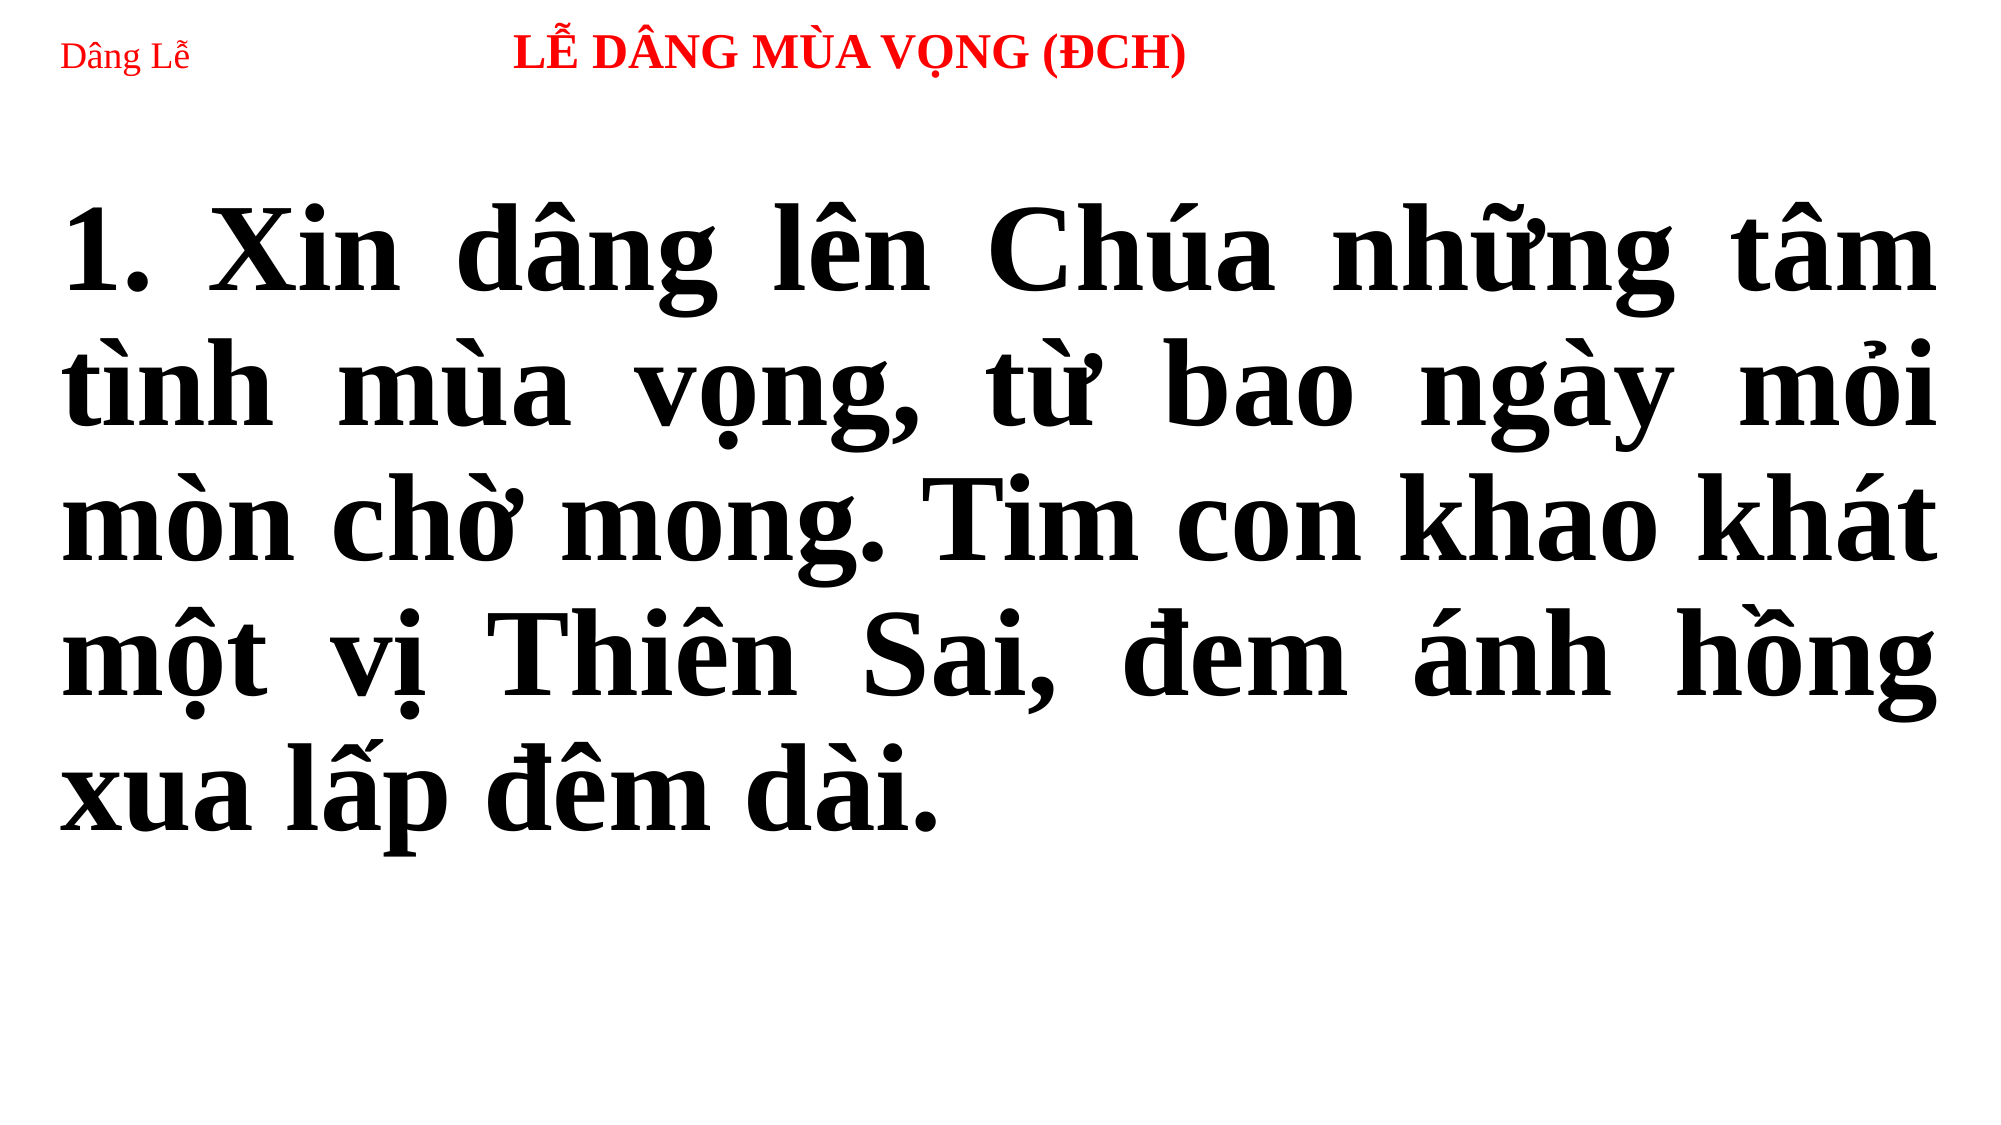

# Dâng Lễ                                  LỄ DÂNG MÙA VỌNG (ĐCH)
1. Xin dâng lên Chúa những tâm tình mùa vọng, từ bao ngày mỏi mòn chờ mong. Tim con khao khát một vị Thiên Sai, đem ánh hồng xua lấp đêm dài.